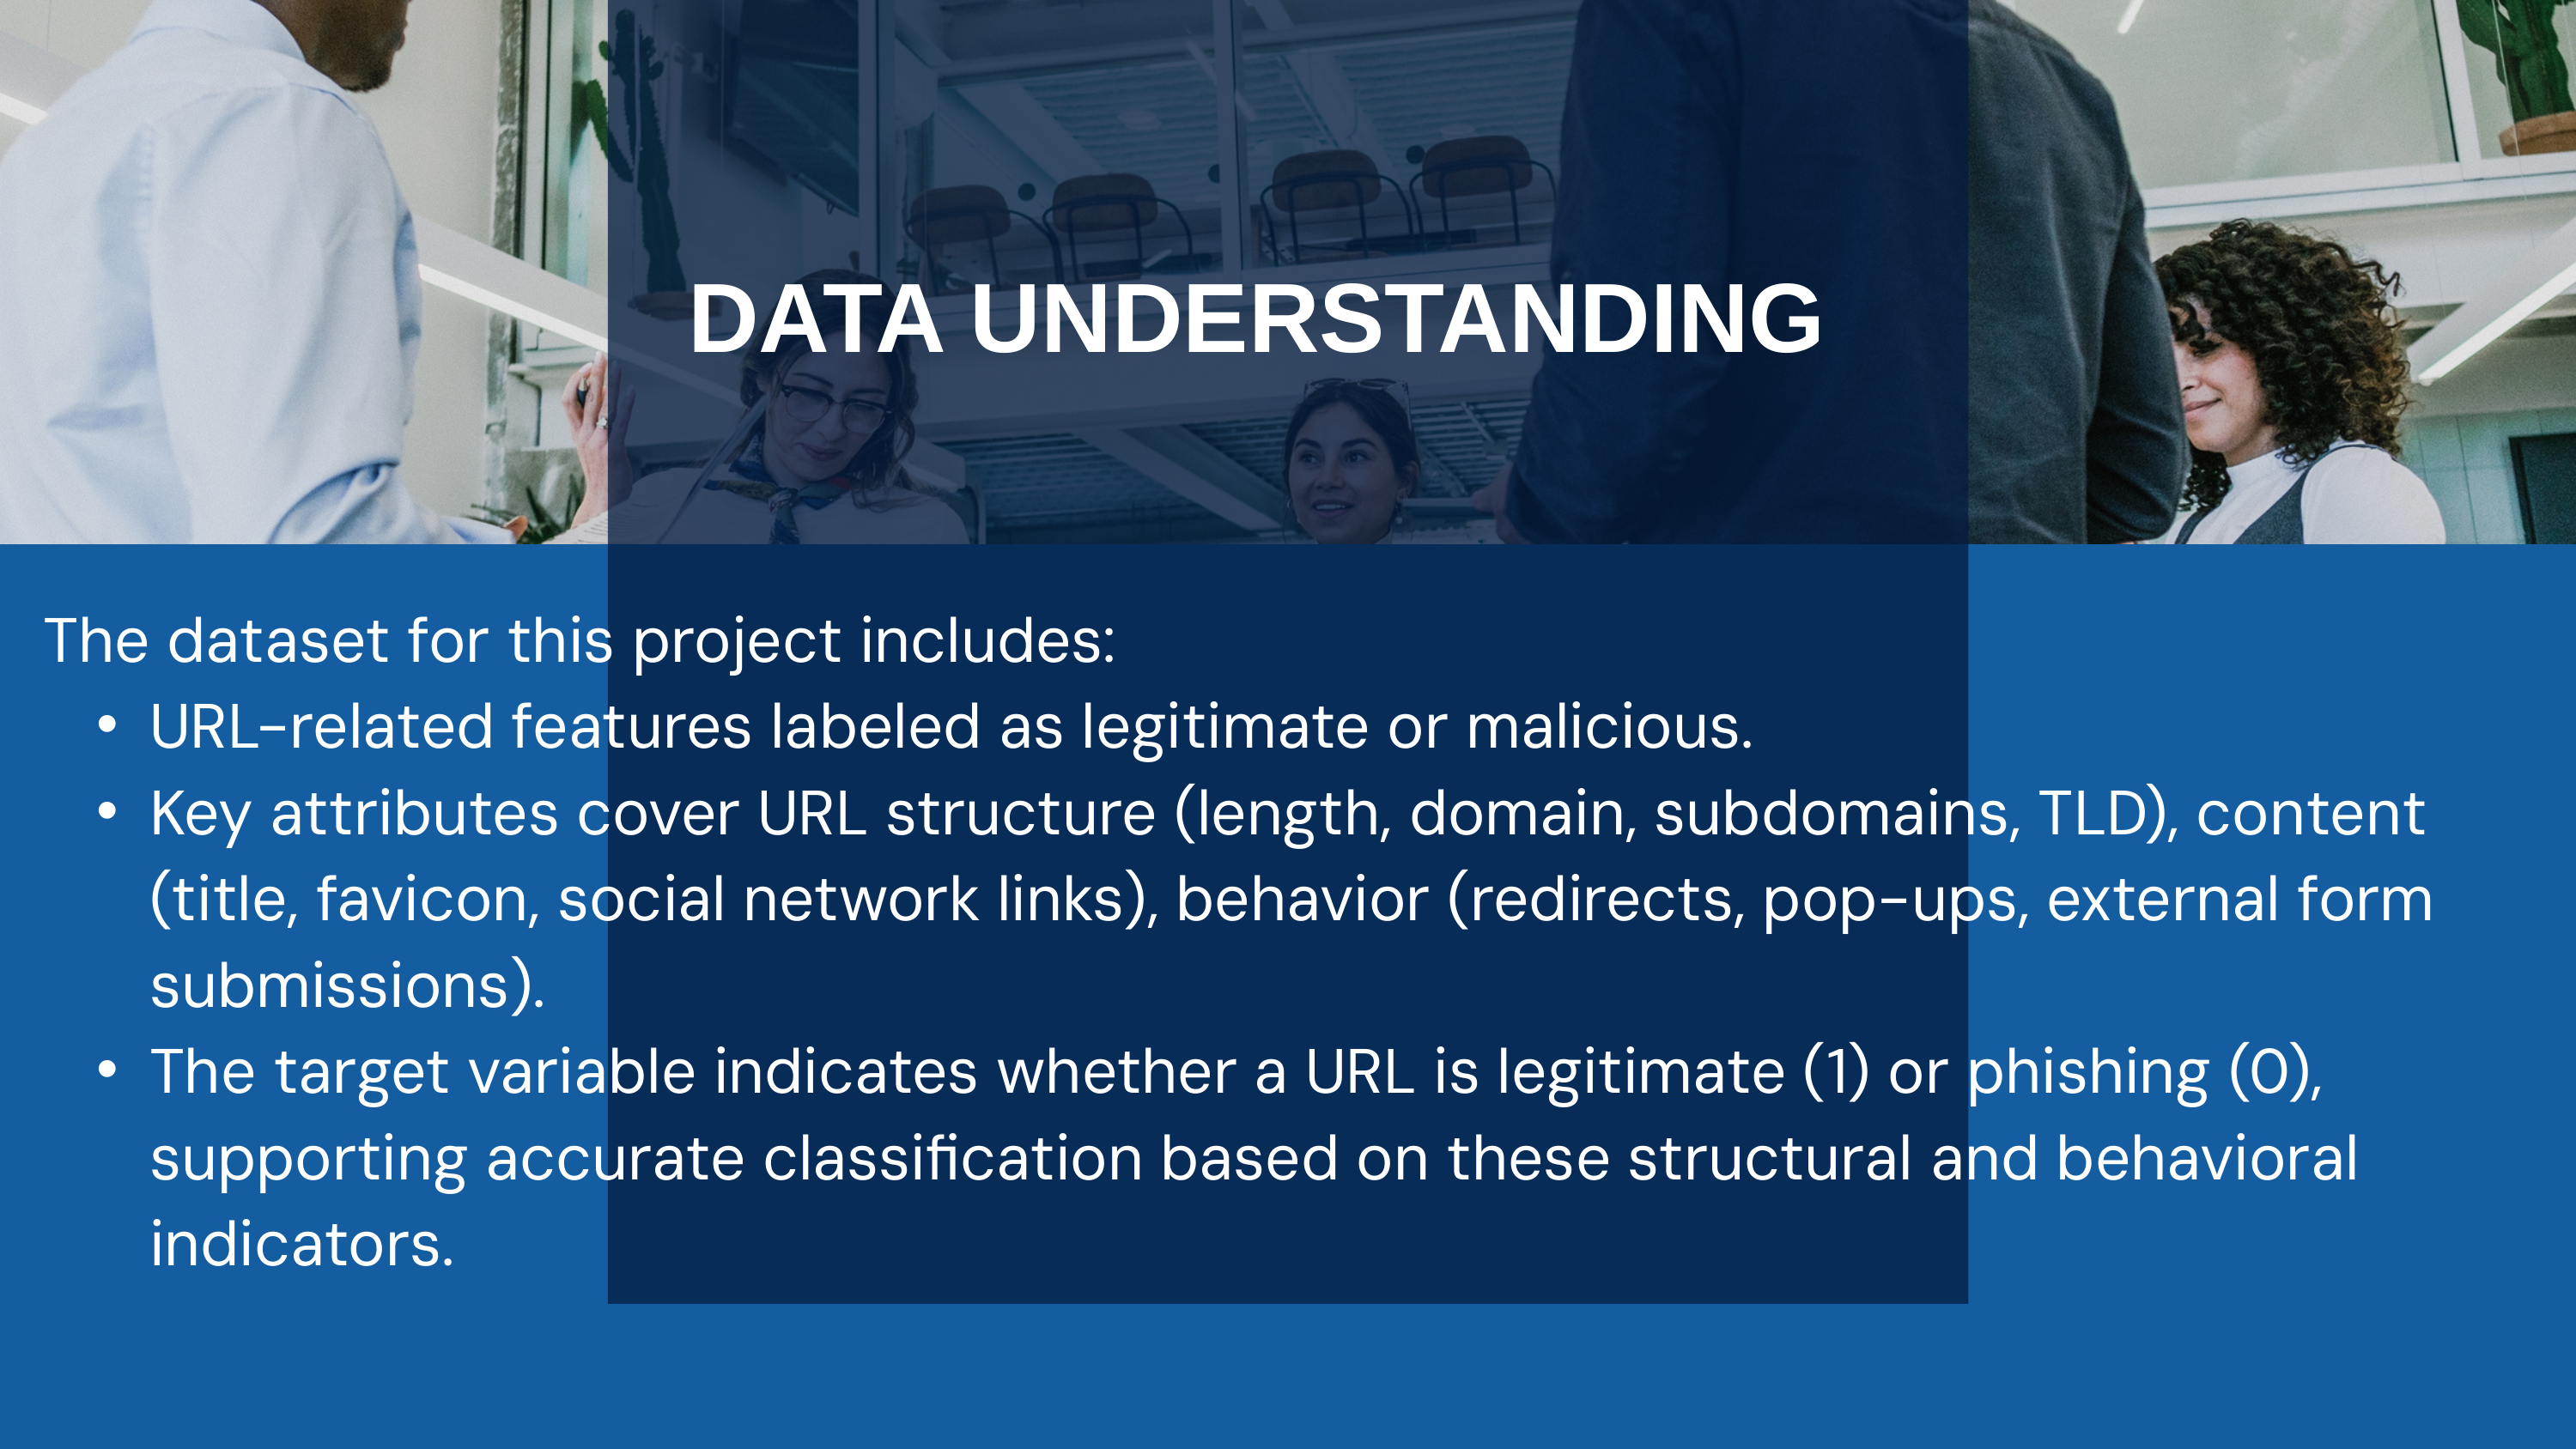

DATA UNDERSTANDING
The dataset for this project includes:
URL-related features labeled as legitimate or malicious.
Key attributes cover URL structure (length, domain, subdomains, TLD), content (title, favicon, social network links), behavior (redirects, pop-ups, external form submissions).
The target variable indicates whether a URL is legitimate (1) or phishing (0), supporting accurate classification based on these structural and behavioral indicators.